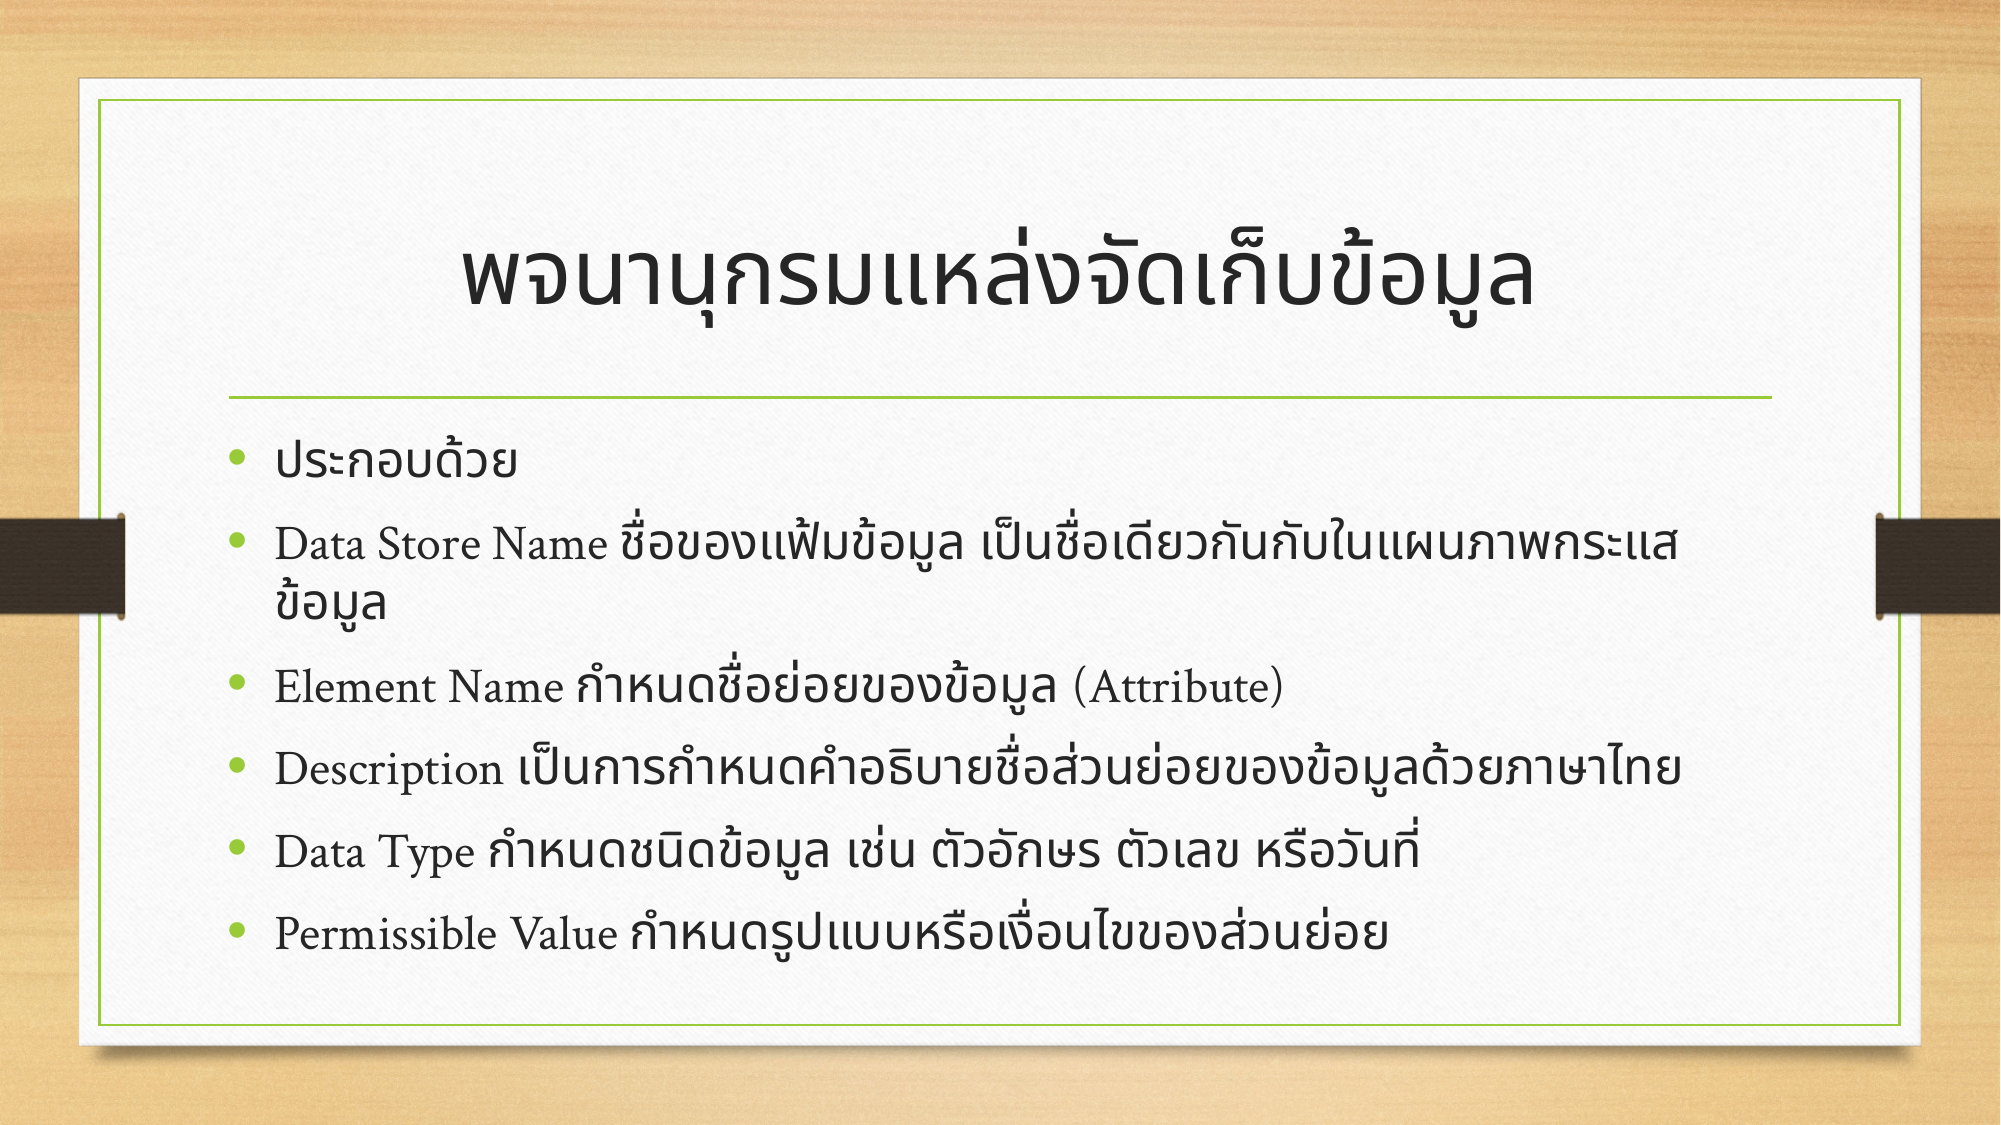

# พจนานุกรมแหล่งจัดเก็บข้อมูล
ประกอบด้วย
Data Store Name ชื่อของแฟ้มข้อมูล เป็นชื่อเดียวกันกับในแผนภาพกระแสข้อมูล
Element Name กำหนดชื่อย่อยของข้อมูล (Attribute)
Description เป็นการกำหนดคำอธิบายชื่อส่วนย่อยของข้อมูลด้วยภาษาไทย
Data Type กำหนดชนิดข้อมูล เช่น ตัวอักษร ตัวเลข หรือวันที่
Permissible Value กำหนดรูปแบบหรือเงื่อนไขของส่วนย่อย